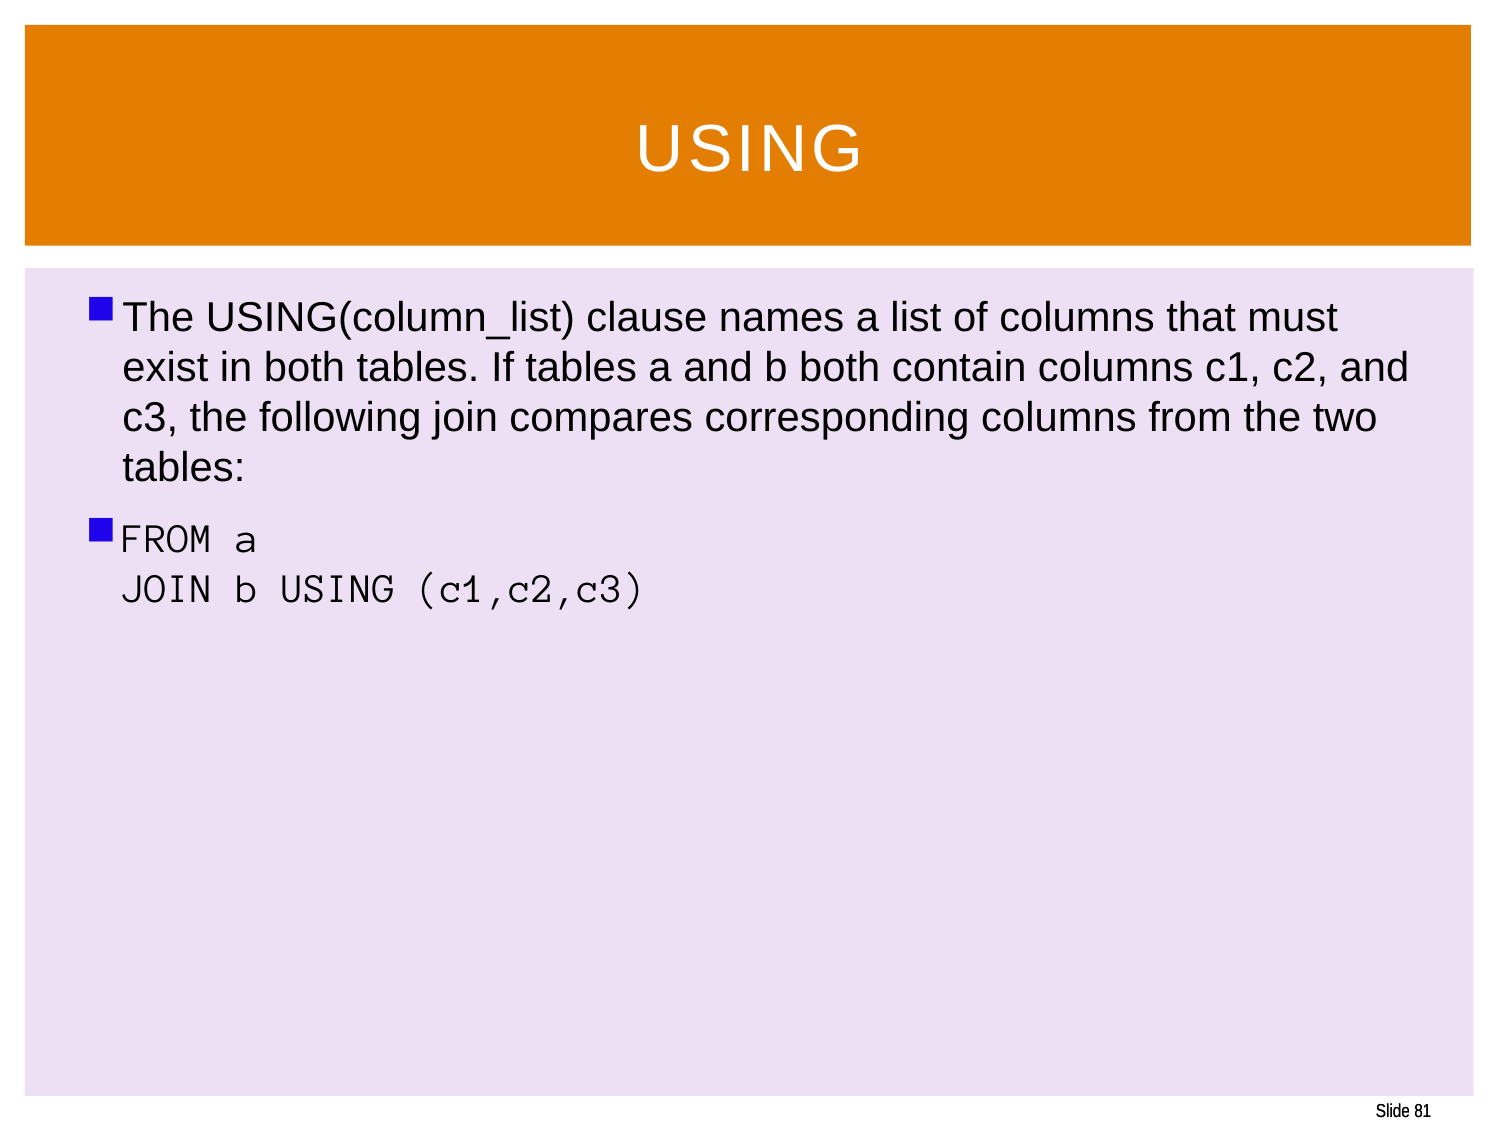

# USING
The USING(column_list) clause names a list of columns that must exist in both tables. If tables a and b both contain columns c1, c2, and c3, the following join compares corresponding columns from the two tables:
FROM a
JOIN b USING (c1,c2,c3)